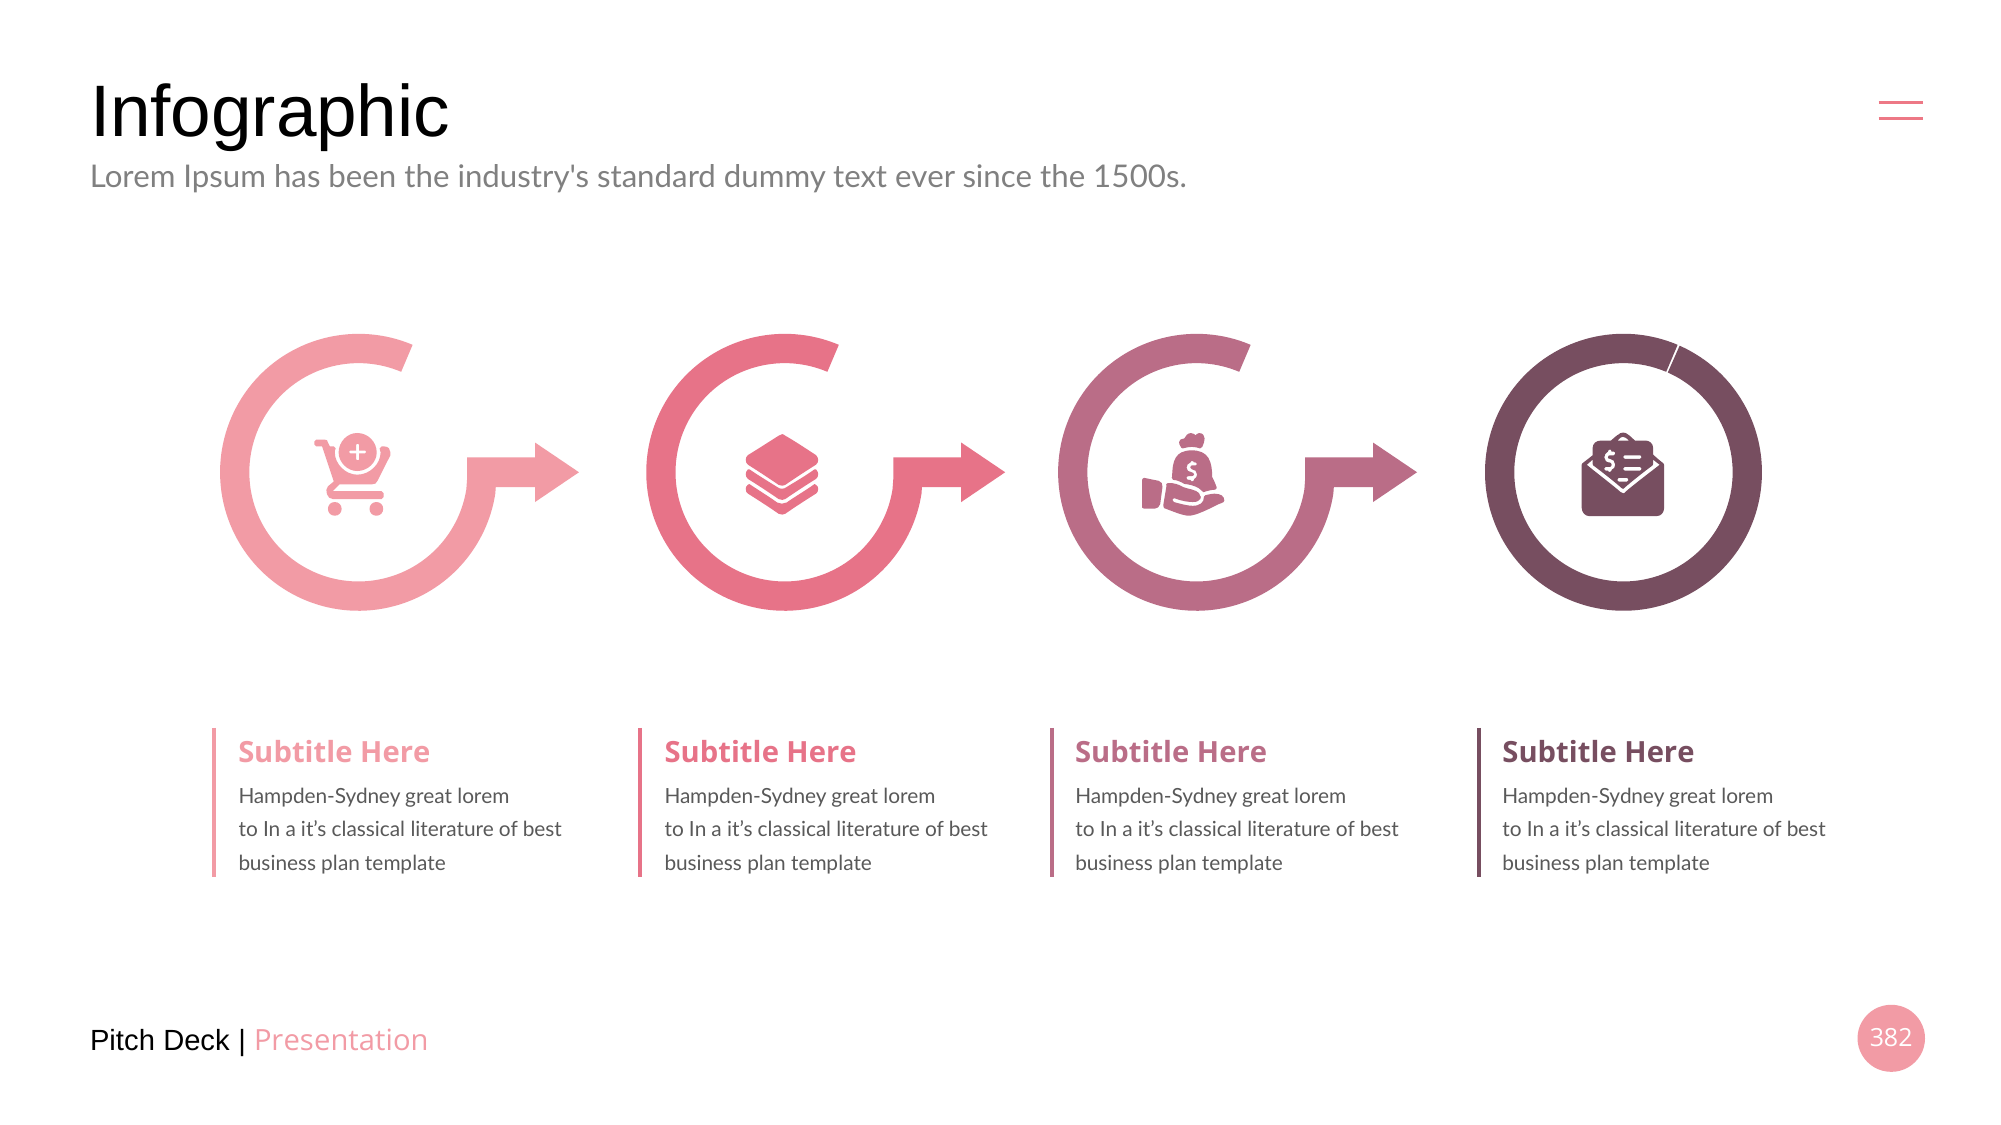

# Infographic
Lorem Ipsum has been the industry's standard dummy text ever since the 1500s.

Subtitle Here
Subtitle Here
Subtitle Here
Subtitle Here
Hampden-Sydney great lorem
to In a it’s classical literature of best business plan template
Hampden-Sydney great lorem
to In a it’s classical literature of best business plan template
Hampden-Sydney great lorem
to In a it’s classical literature of best business plan template
Hampden-Sydney great lorem
to In a it’s classical literature of best business plan template
Pitch Deck | Presentation
382